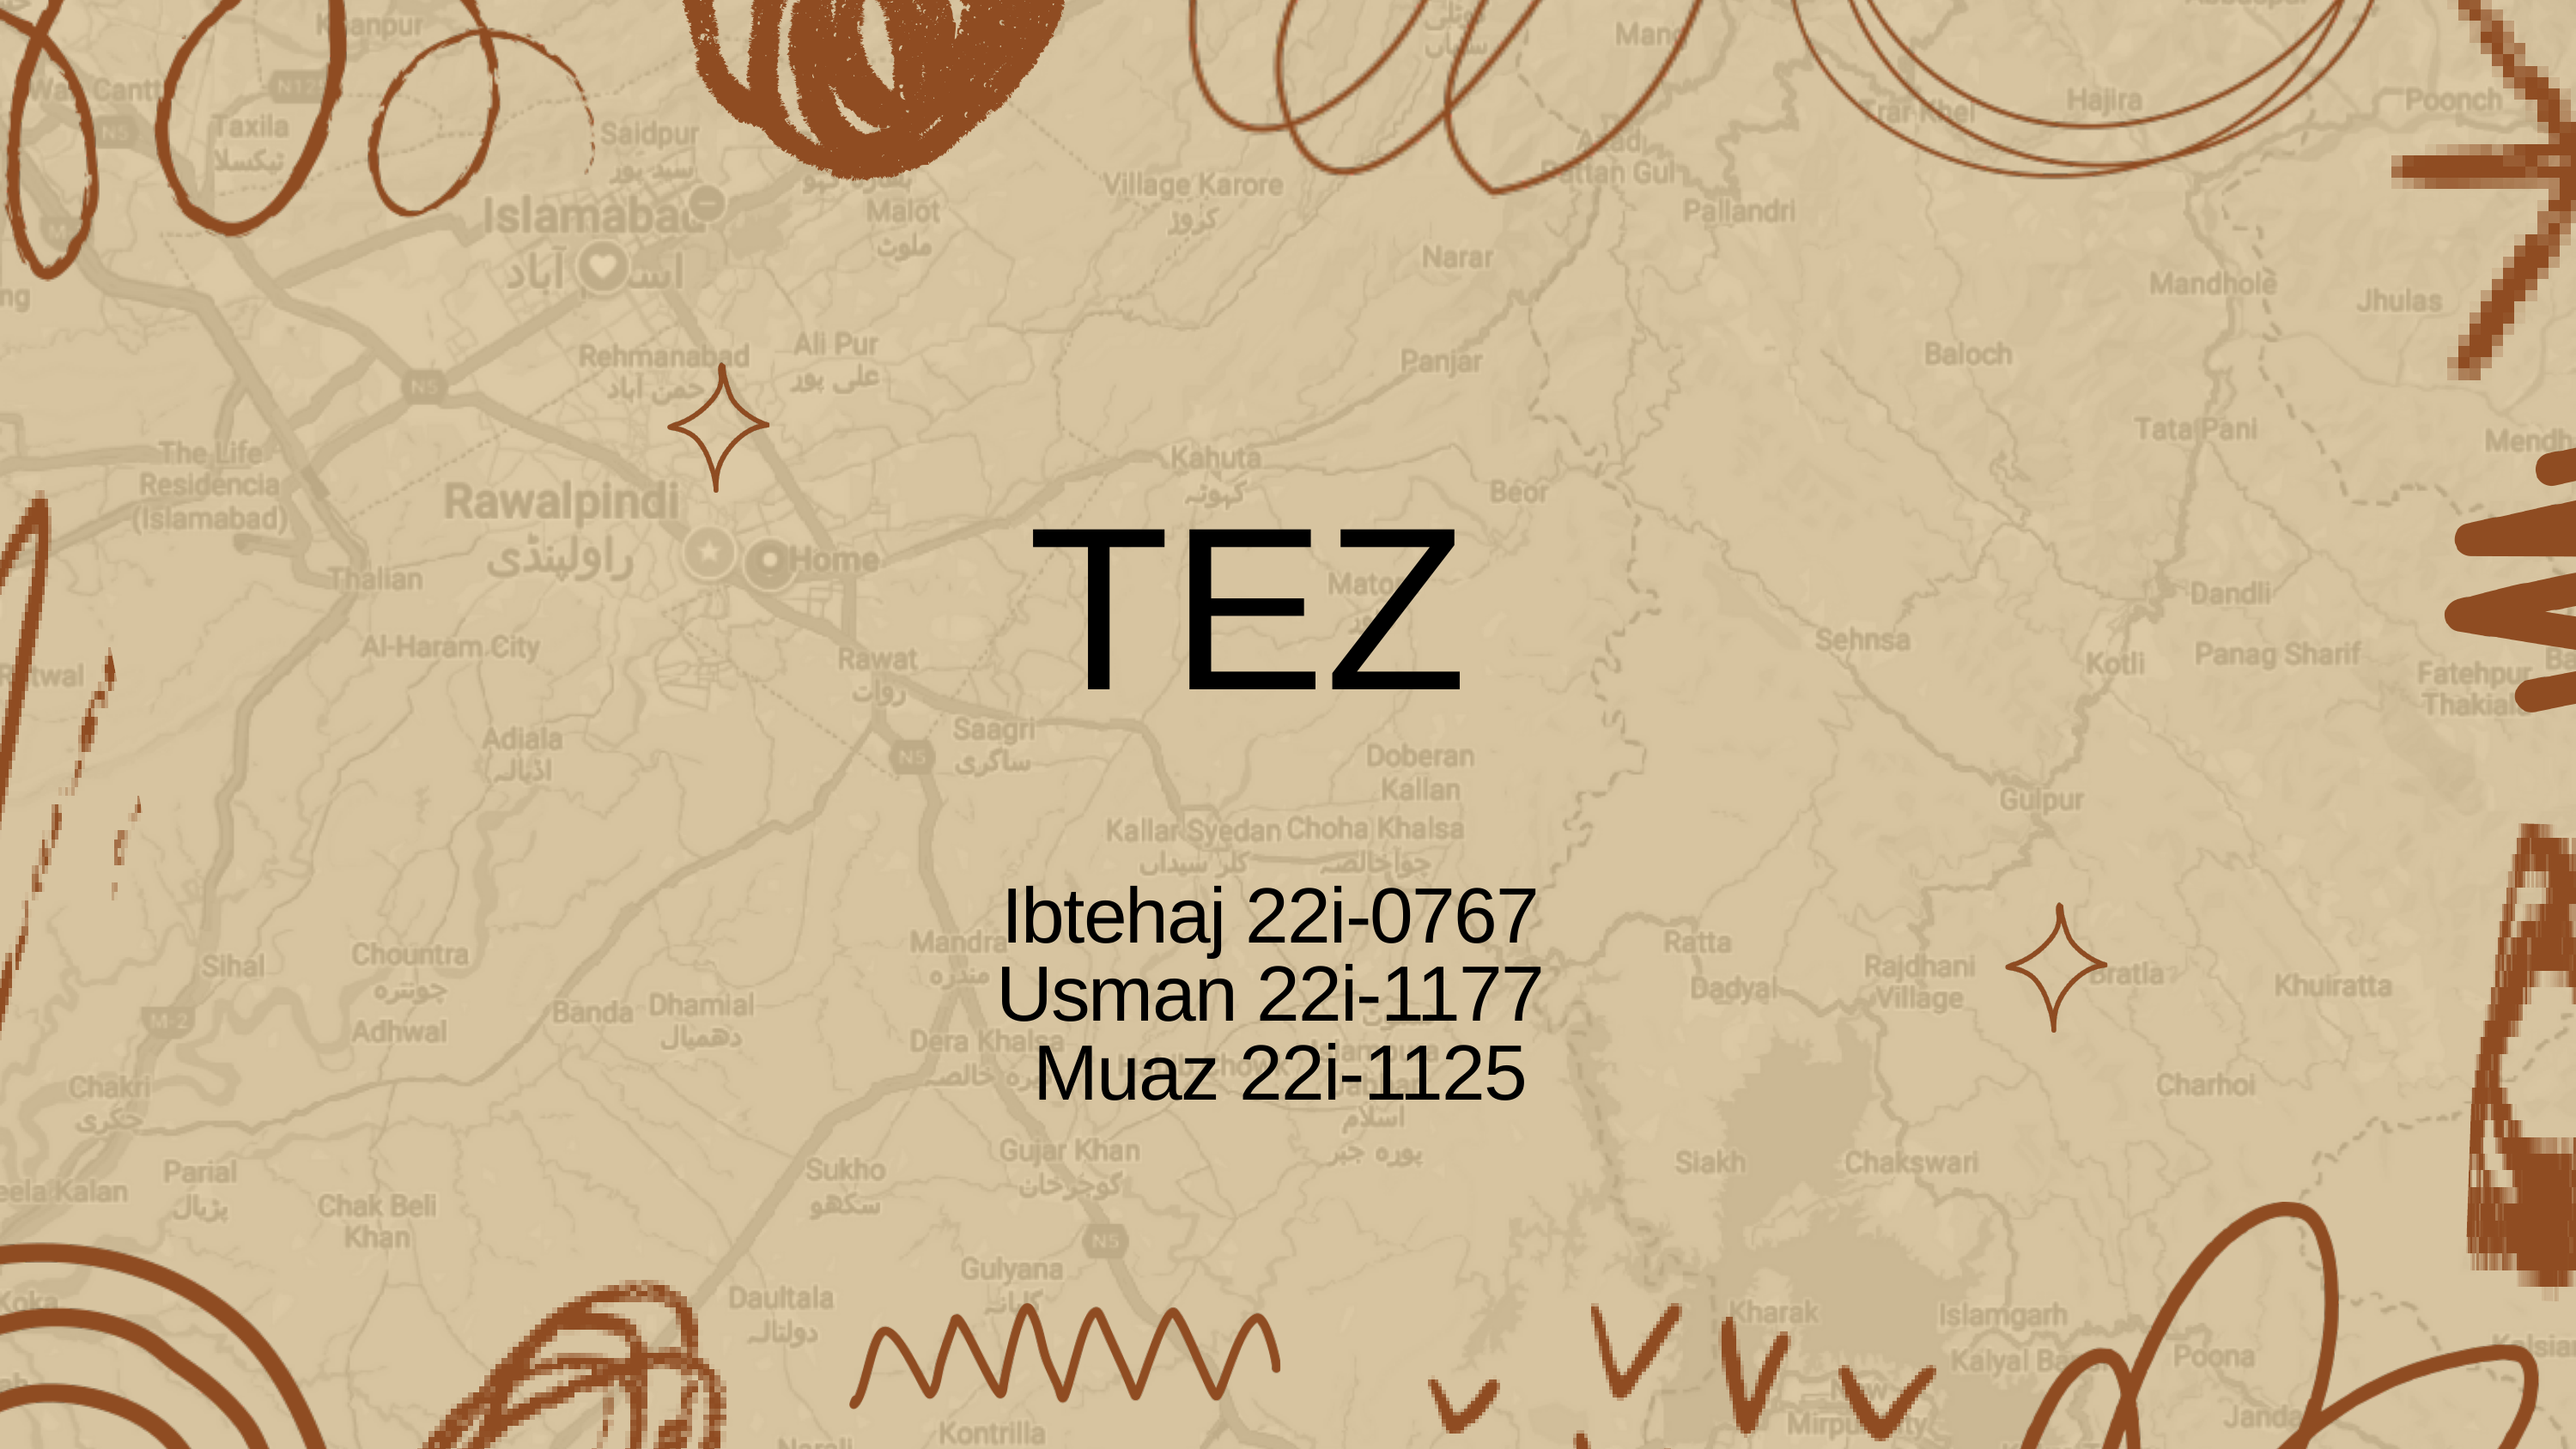

TEZ
Ibtehaj 22i-0767
Usman 22i-1177
Muaz 22i-1125